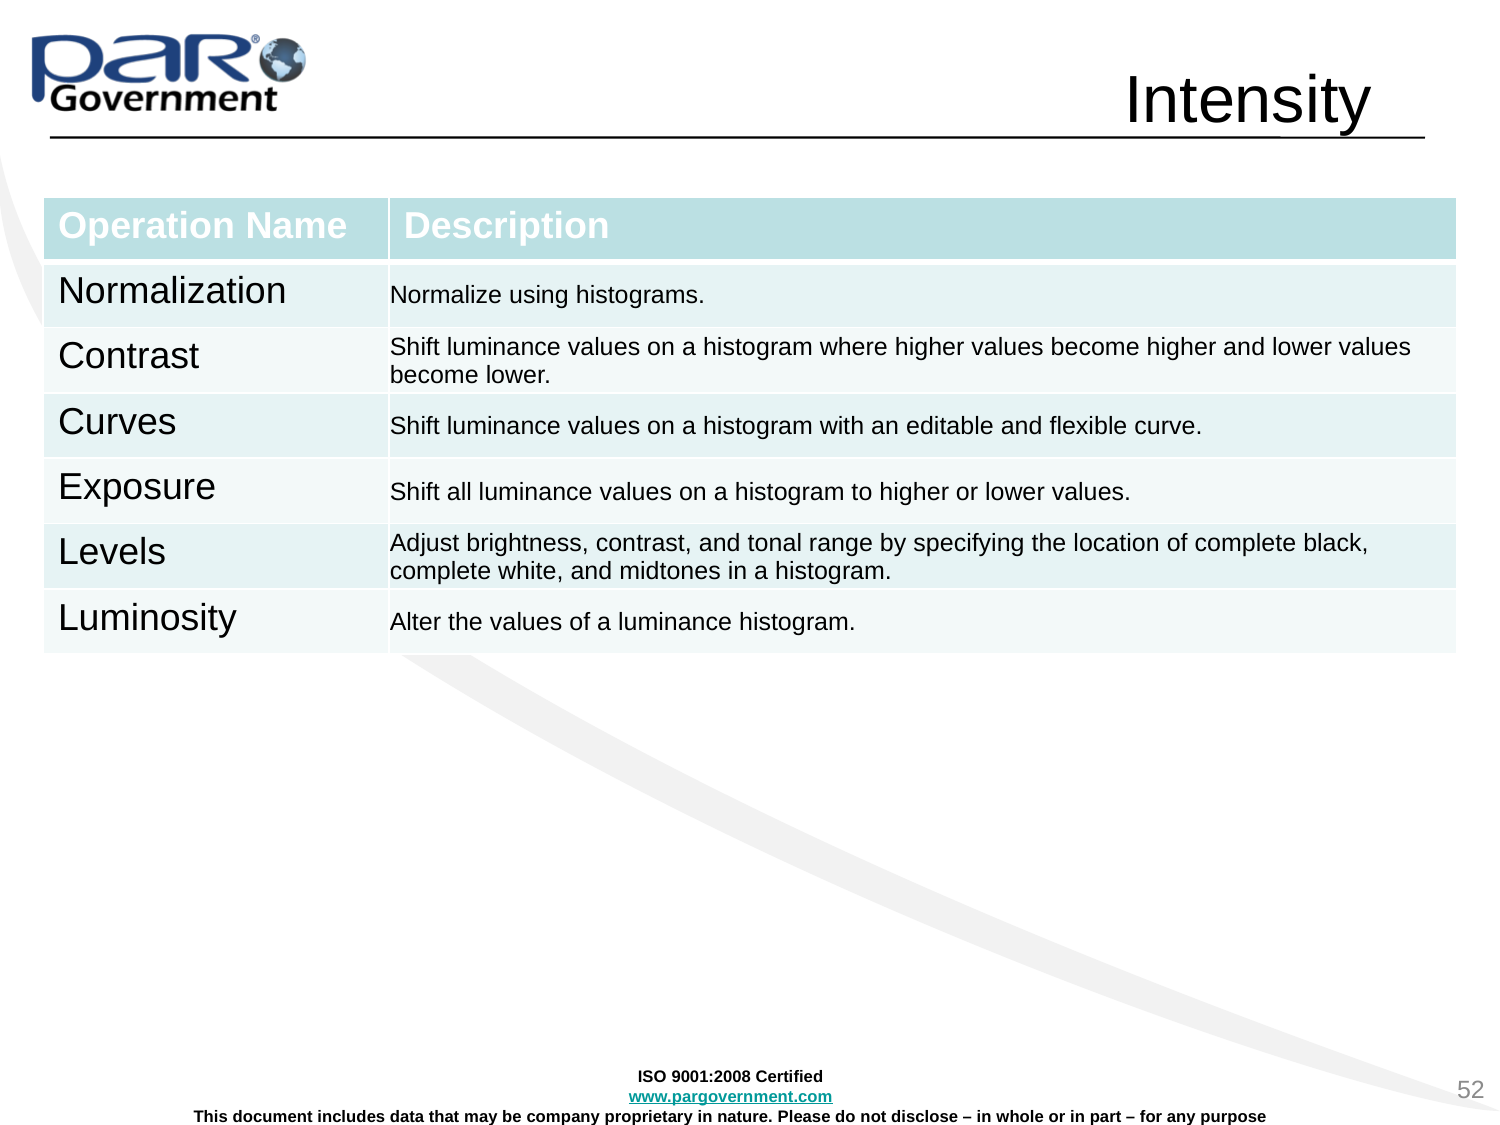

# Intensity
| Operation Name | Description |
| --- | --- |
| Normalization | Normalize using histograms. |
| Contrast | Shift luminance values on a histogram where higher values become higher and lower values become lower. |
| Curves | Shift luminance values on a histogram with an editable and flexible curve. |
| Exposure | Shift all luminance values on a histogram to higher or lower values. |
| Levels | Adjust brightness, contrast, and tonal range by specifying the location of complete black, complete white, and midtones in a histogram. |
| Luminosity | Alter the values of a luminance histogram. |
52